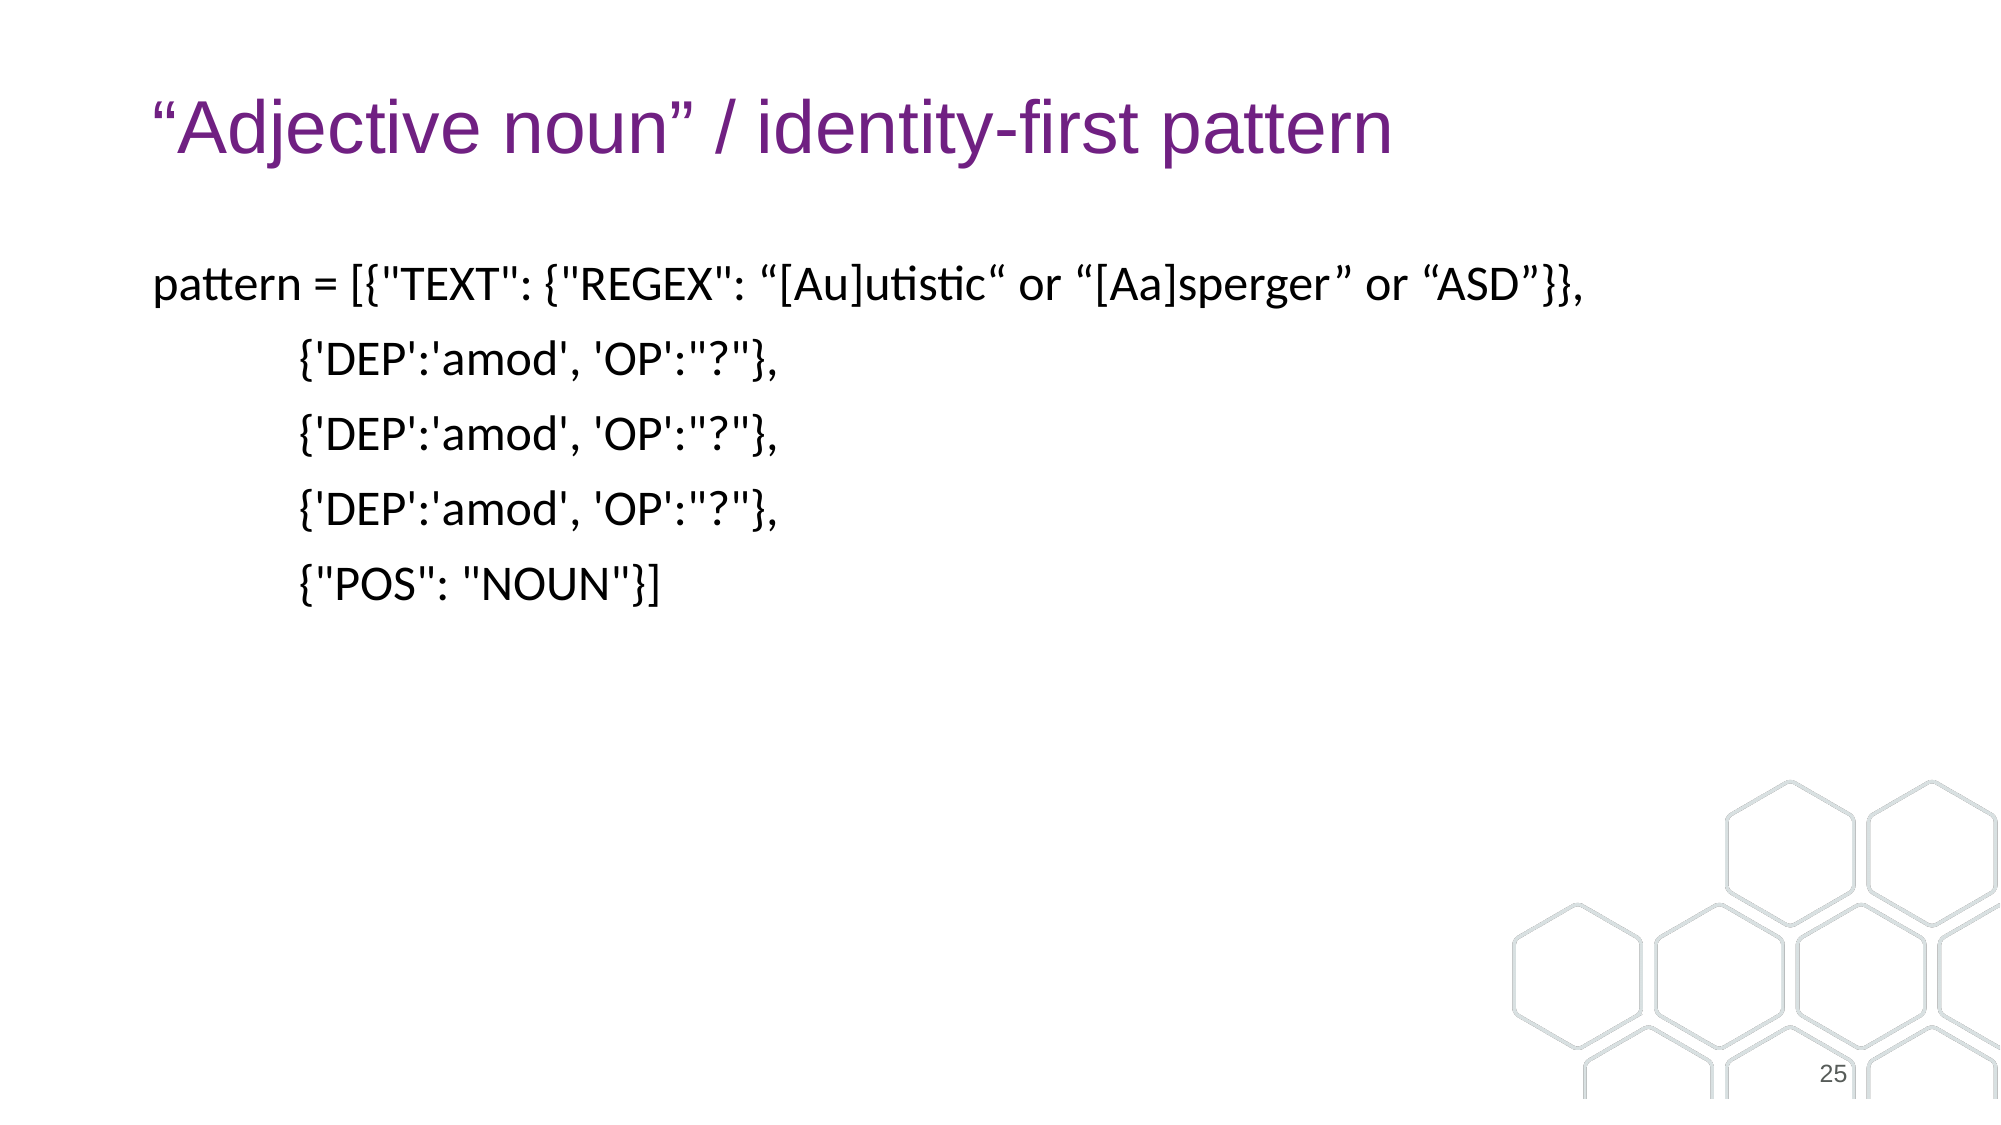

# “Adjective noun” / identity-first pattern
pattern = [{"TEXT": {"REGEX": “[Au]utistic“ or “[Aa]sperger” or “ASD”}},
             {'DEP':'amod', 'OP':"?"},
             {'DEP':'amod', 'OP':"?"},
             {'DEP':'amod', 'OP':"?"},
             {"POS": "NOUN"}]
25